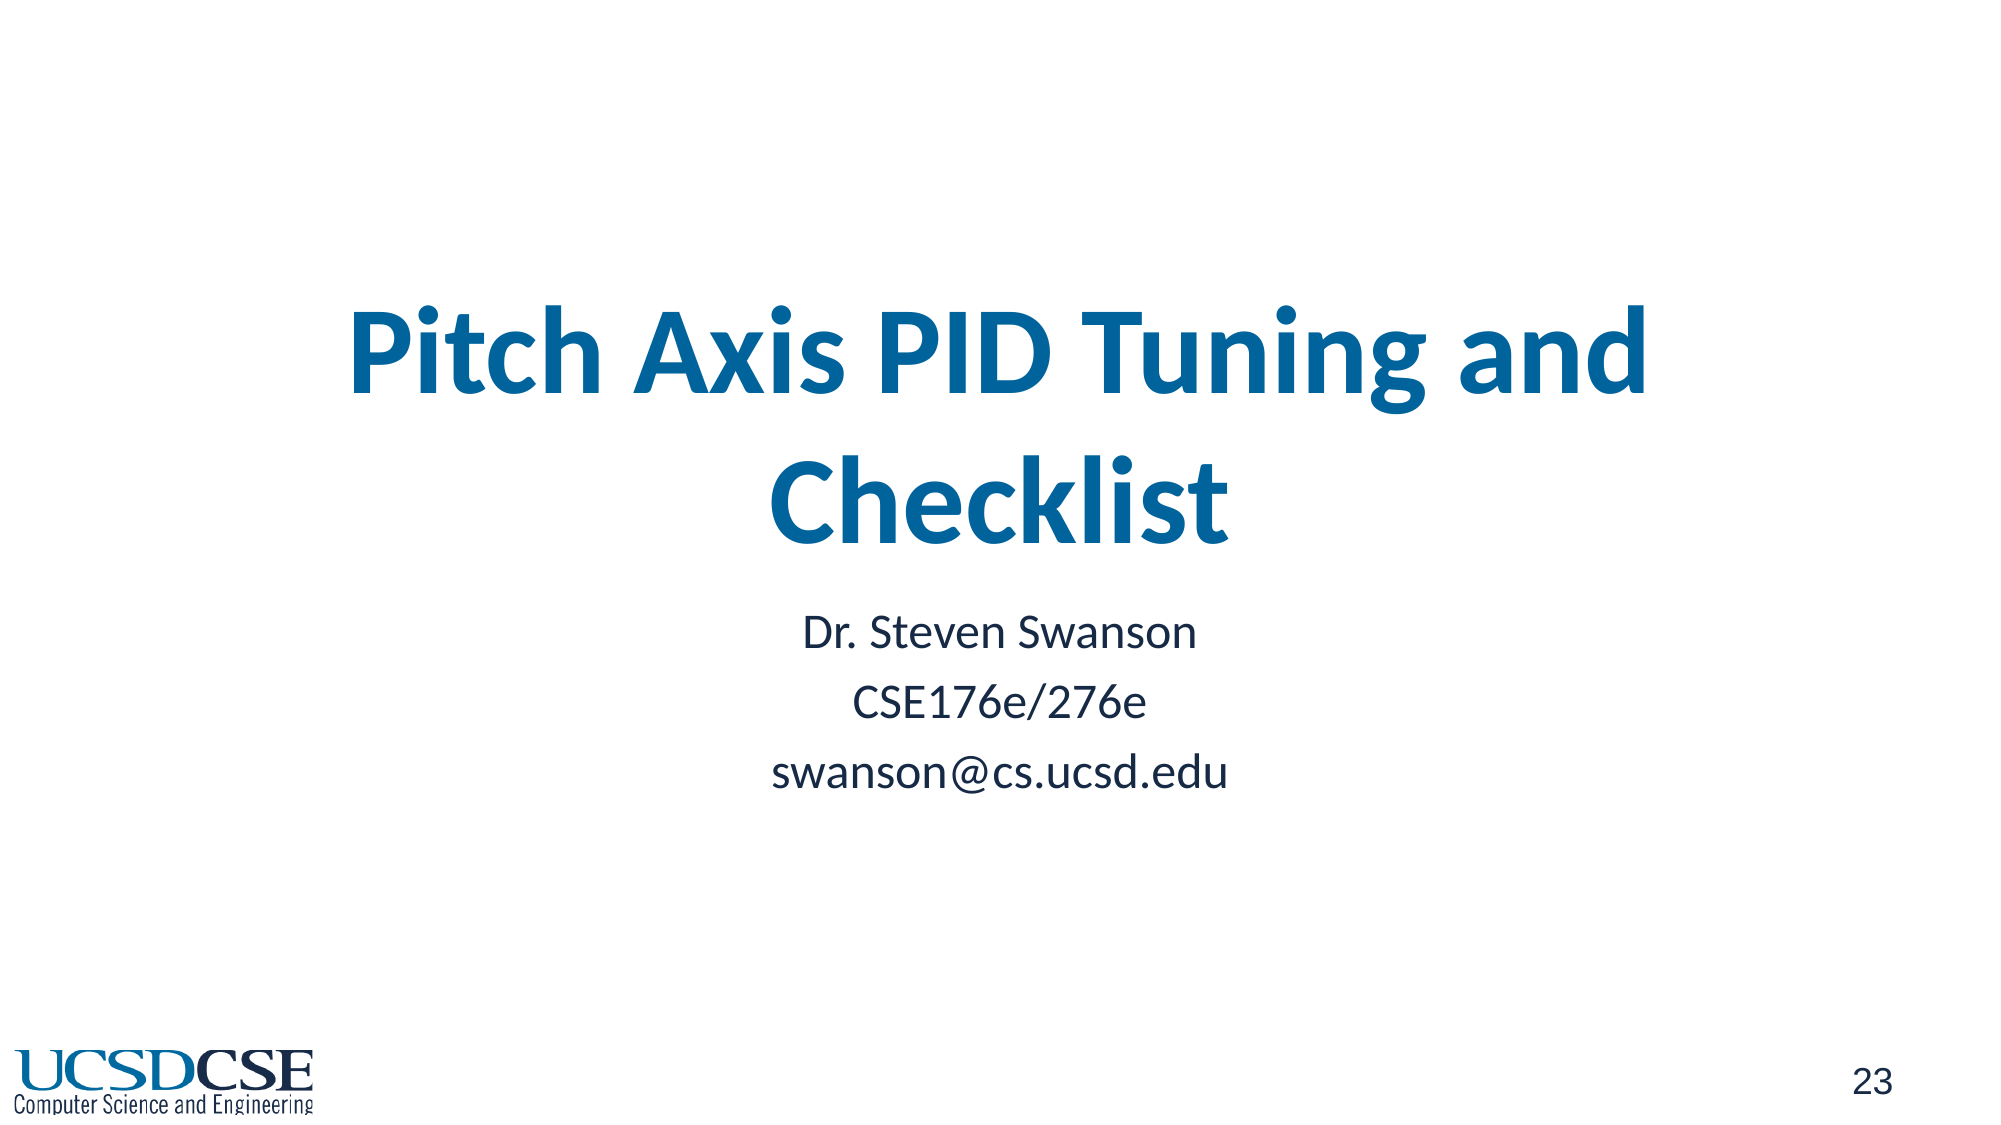

# Pitch Axis PID Tuning and Checklist
Dr. Steven Swanson
CSE176e/276e
swanson@cs.ucsd.edu